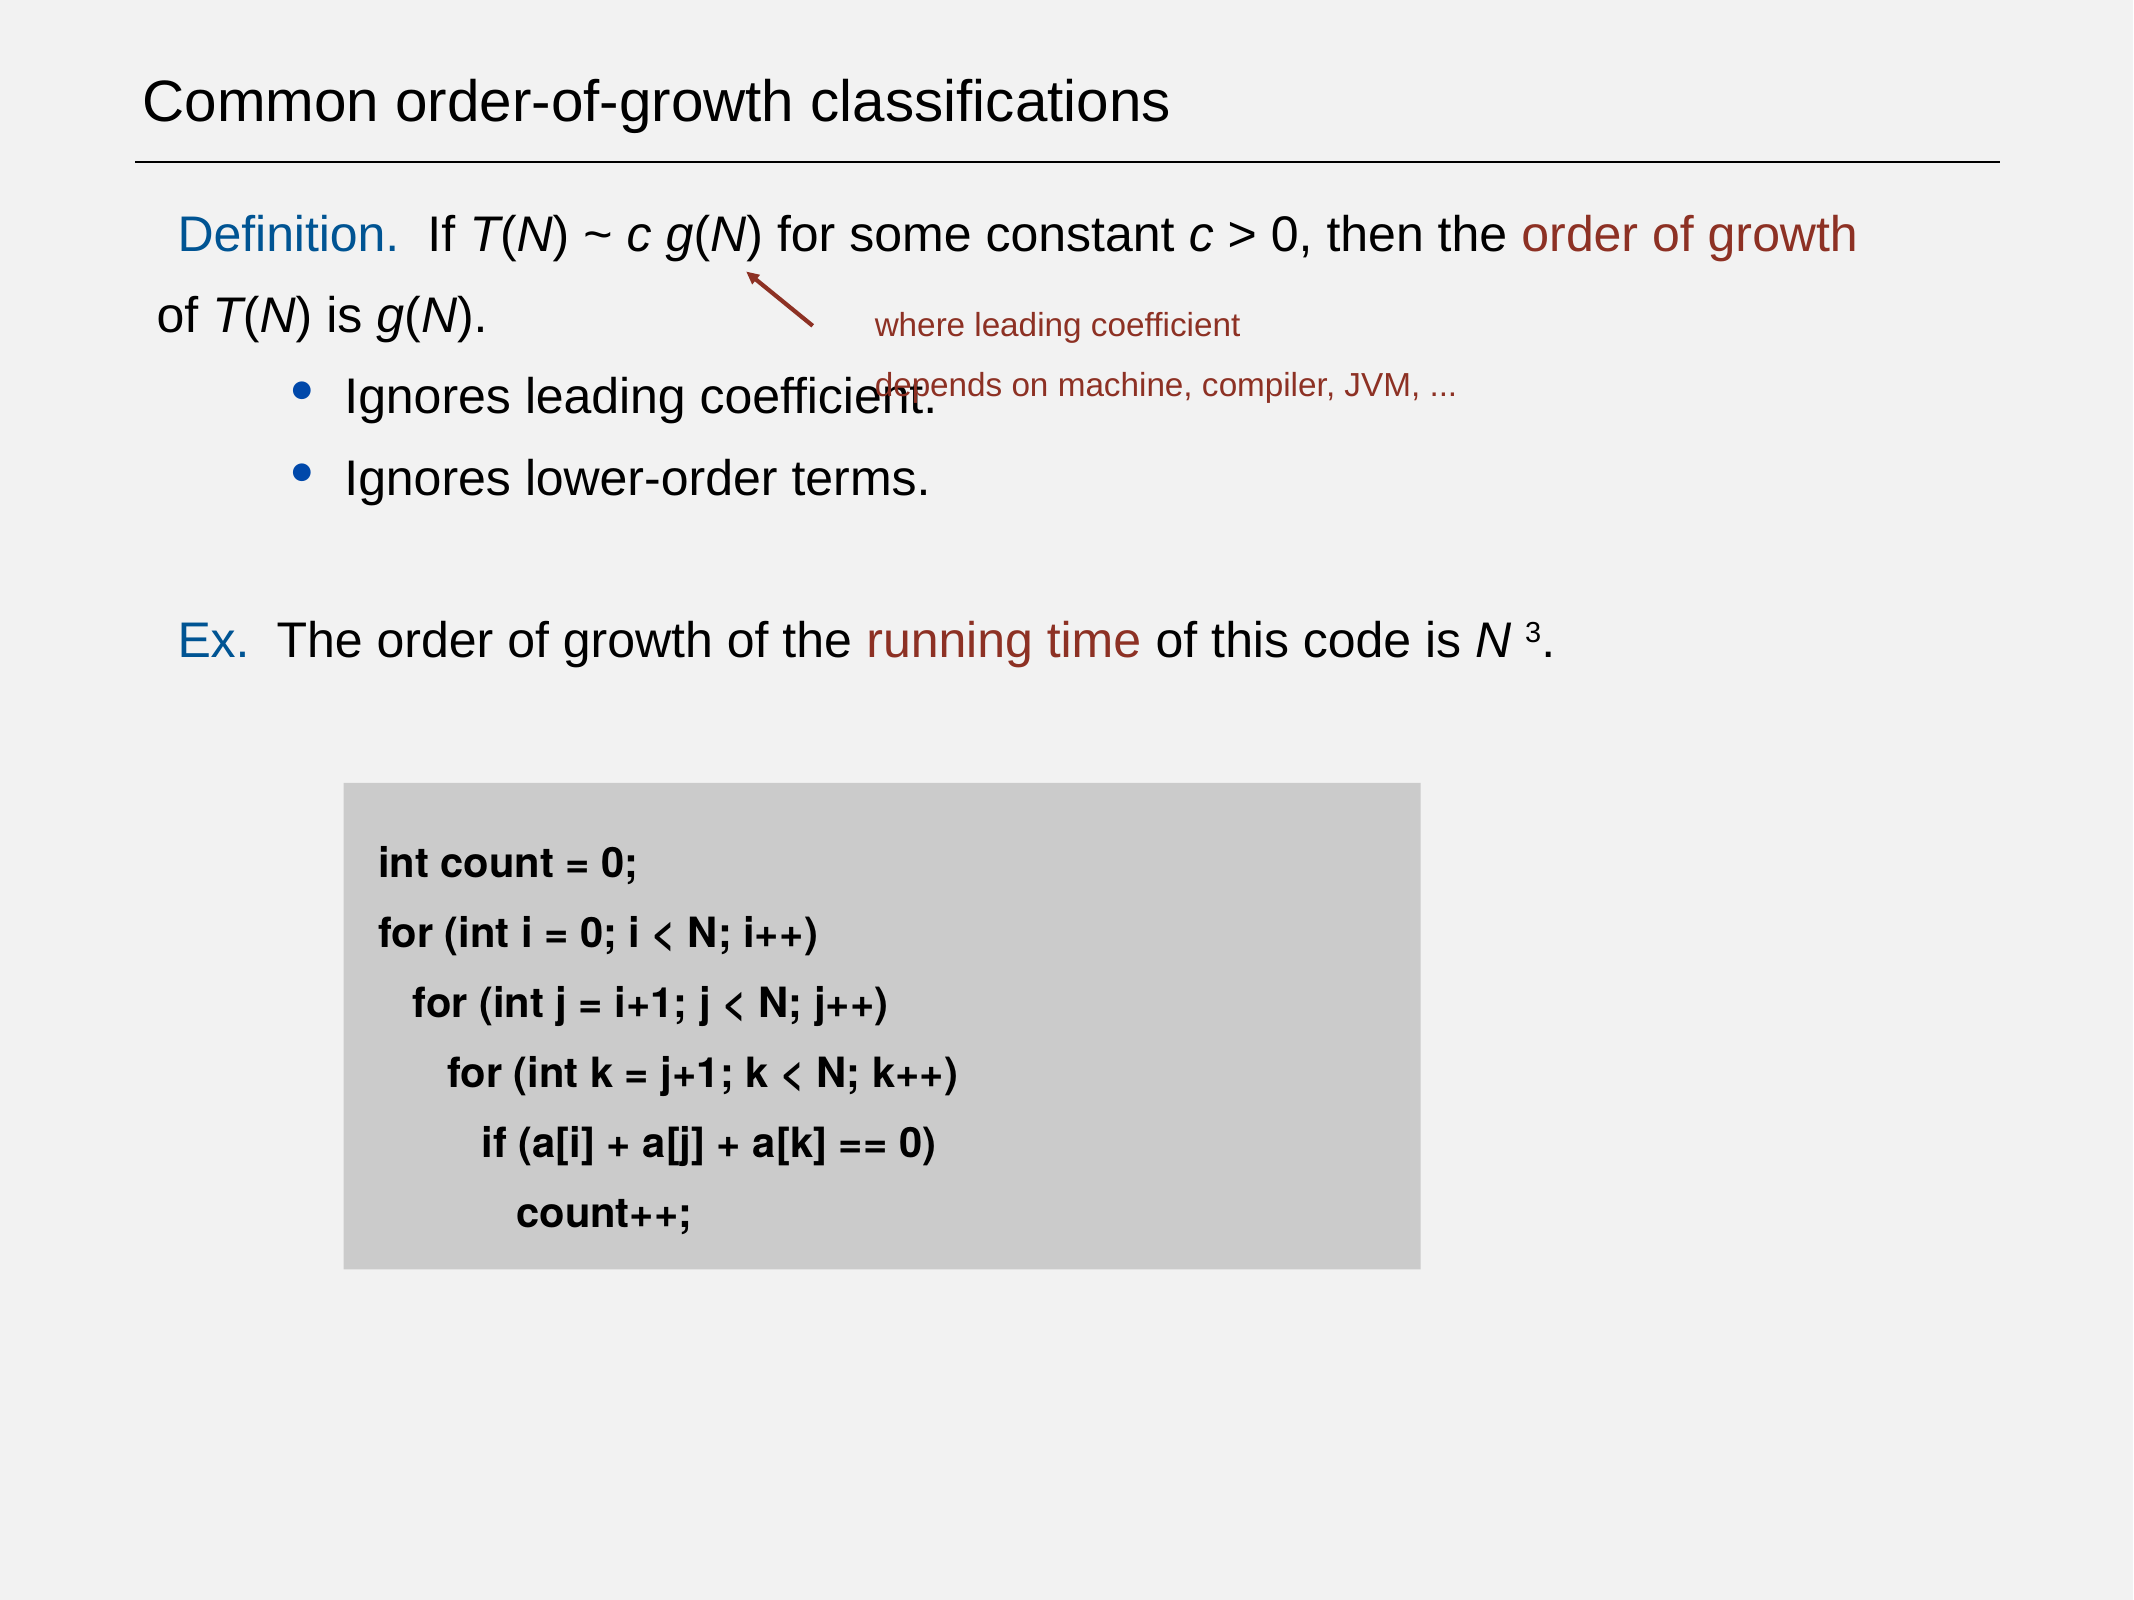

# Common order-of-growth classifications
Definition.  If T(N) ~ c g(N) for some constant c > 0, then the order of growth
of T(N) is g(N).
Ignores leading coefficient.
Ignores lower-order terms.
Ex.  The order of growth of the running time of this code is N 3.

where leading coefficient
depends on machine, compiler, JVM, ...
int count = 0;
for (int i = 0; i < N; i++)
   for (int j = i+1; j < N; j++)
      for (int k = j+1; k < N; k++)
         if (a[i] + a[j] + a[k] == 0)
            count++;
14